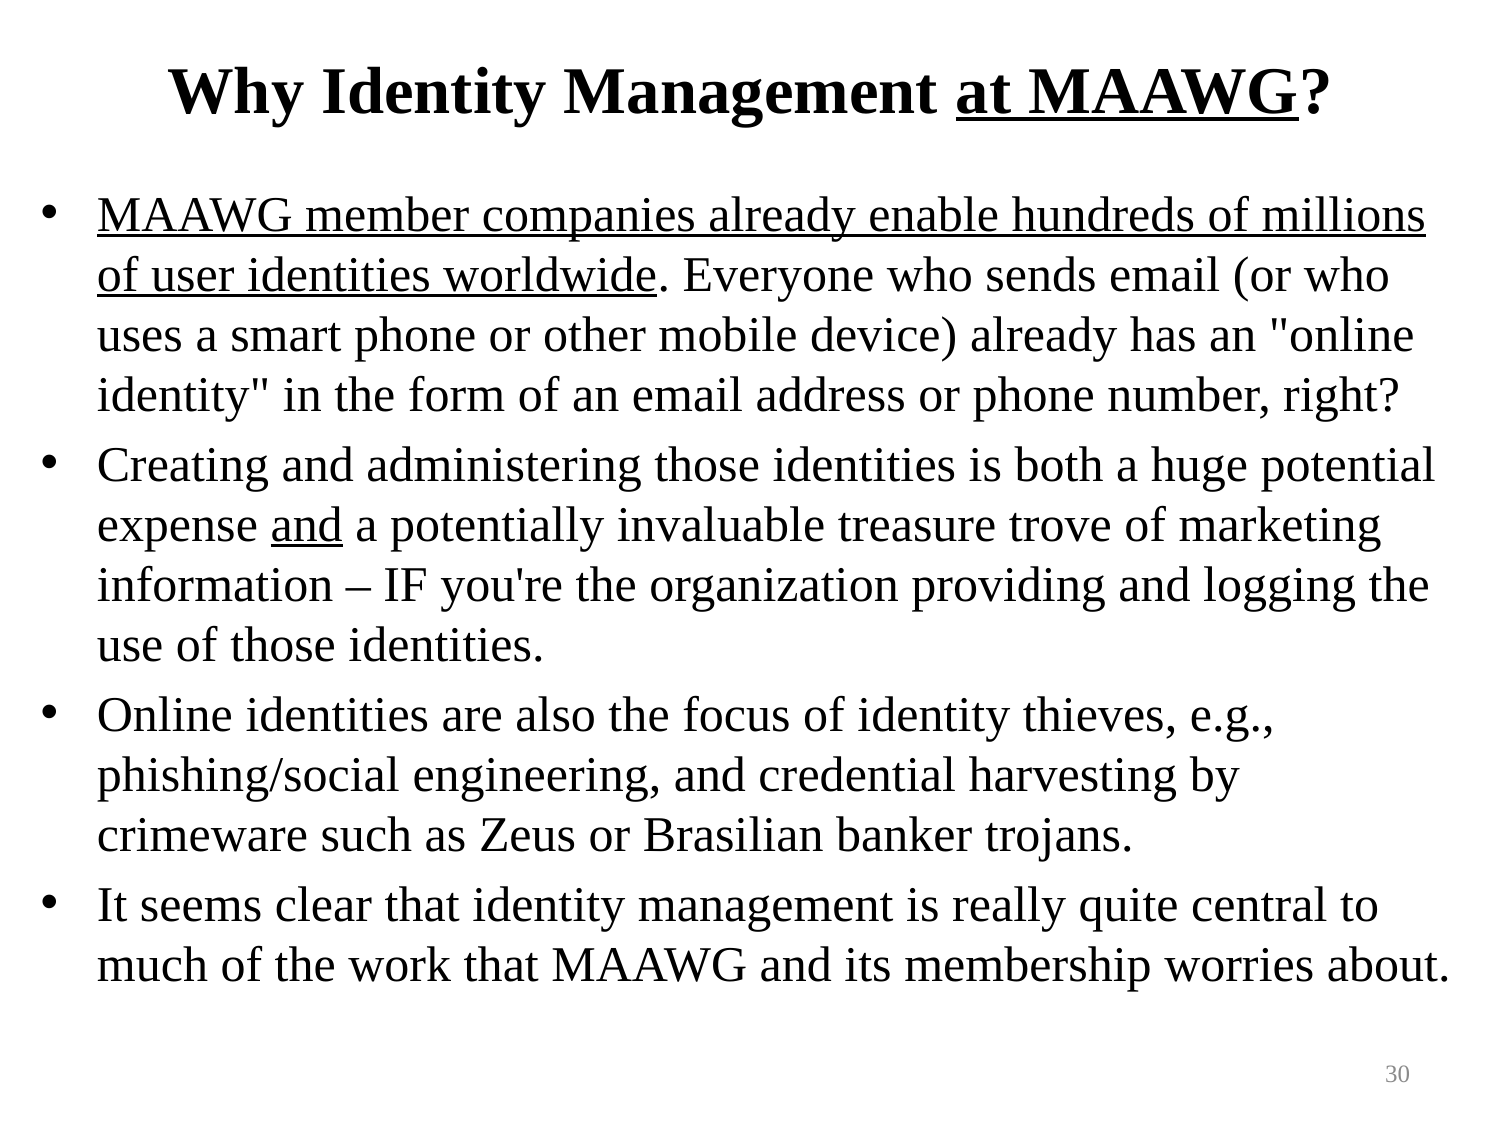

# Why Identity Management at MAAWG?
MAAWG member companies already enable hundreds of millions of user identities worldwide. Everyone who sends email (or who uses a smart phone or other mobile device) already has an "online identity" in the form of an email address or phone number, right?
Creating and administering those identities is both a huge potential expense and a potentially invaluable treasure trove of marketing information – IF you're the organization providing and logging the use of those identities.
Online identities are also the focus of identity thieves, e.g., phishing/social engineering, and credential harvesting by crimeware such as Zeus or Brasilian banker trojans.
It seems clear that identity management is really quite central to much of the work that MAAWG and its membership worries about.

30